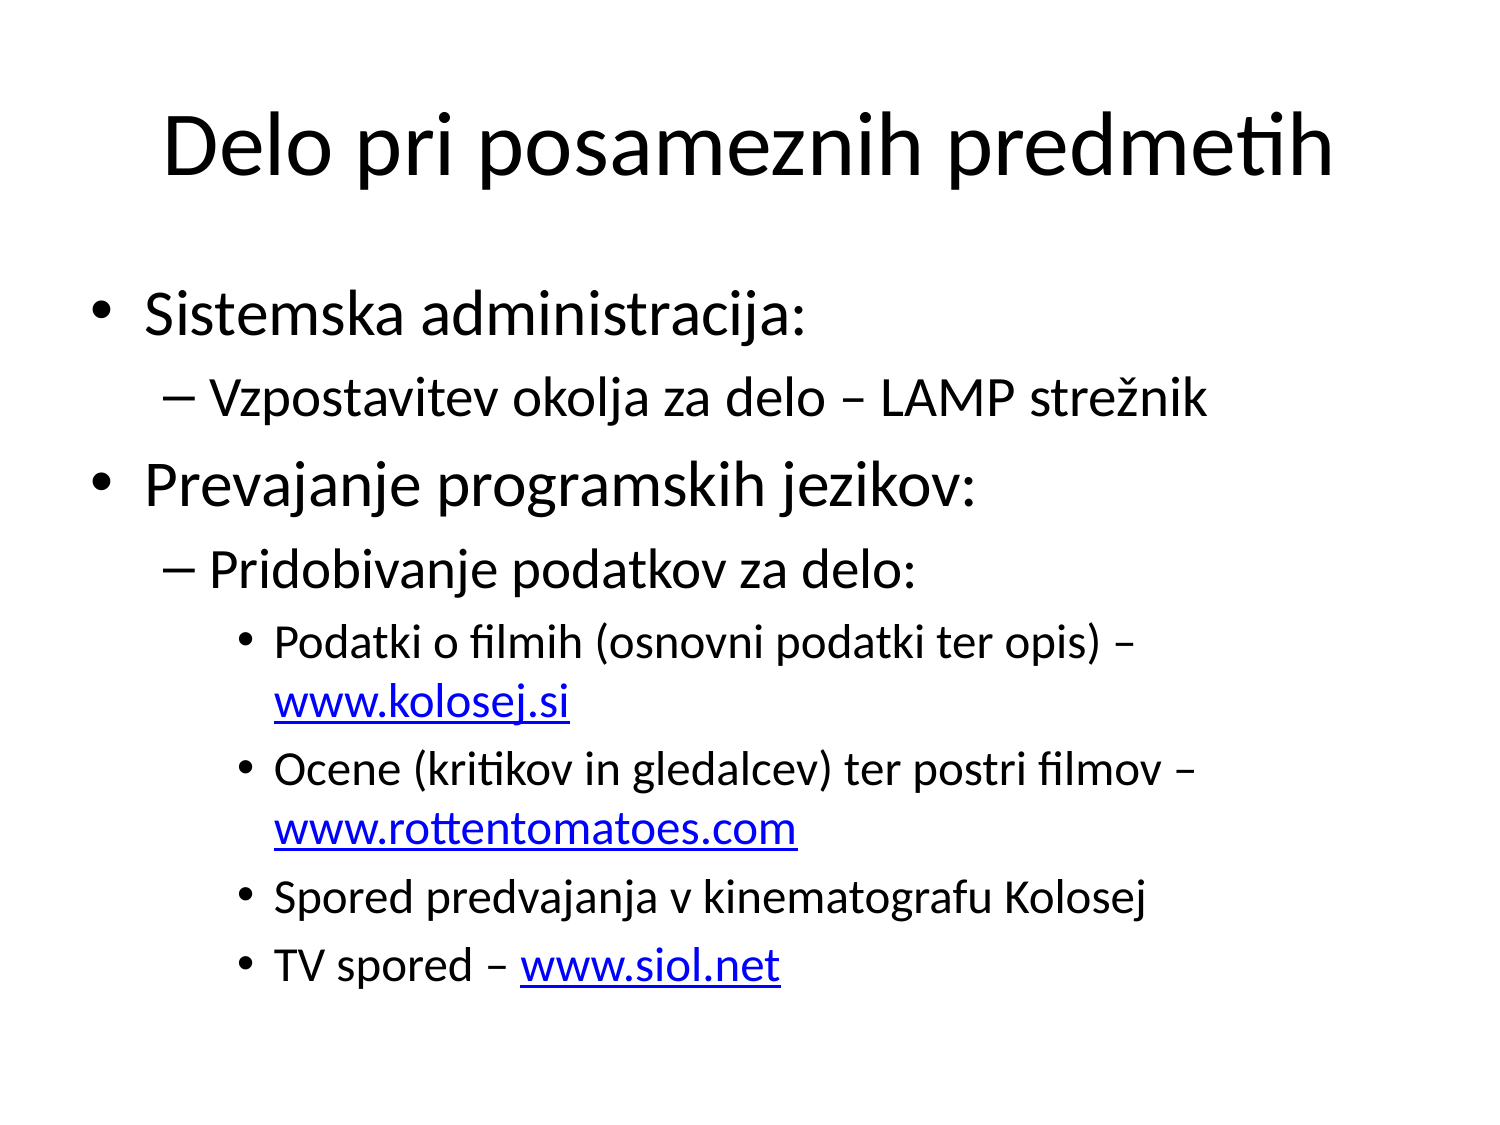

# Delo pri posameznih predmetih
Sistemska administracija:
Vzpostavitev okolja za delo – LAMP strežnik
Prevajanje programskih jezikov:
Pridobivanje podatkov za delo:
Podatki o filmih (osnovni podatki ter opis) – www.kolosej.si
Ocene (kritikov in gledalcev) ter postri filmov – www.rottentomatoes.com
Spored predvajanja v kinematografu Kolosej
TV spored – www.siol.net